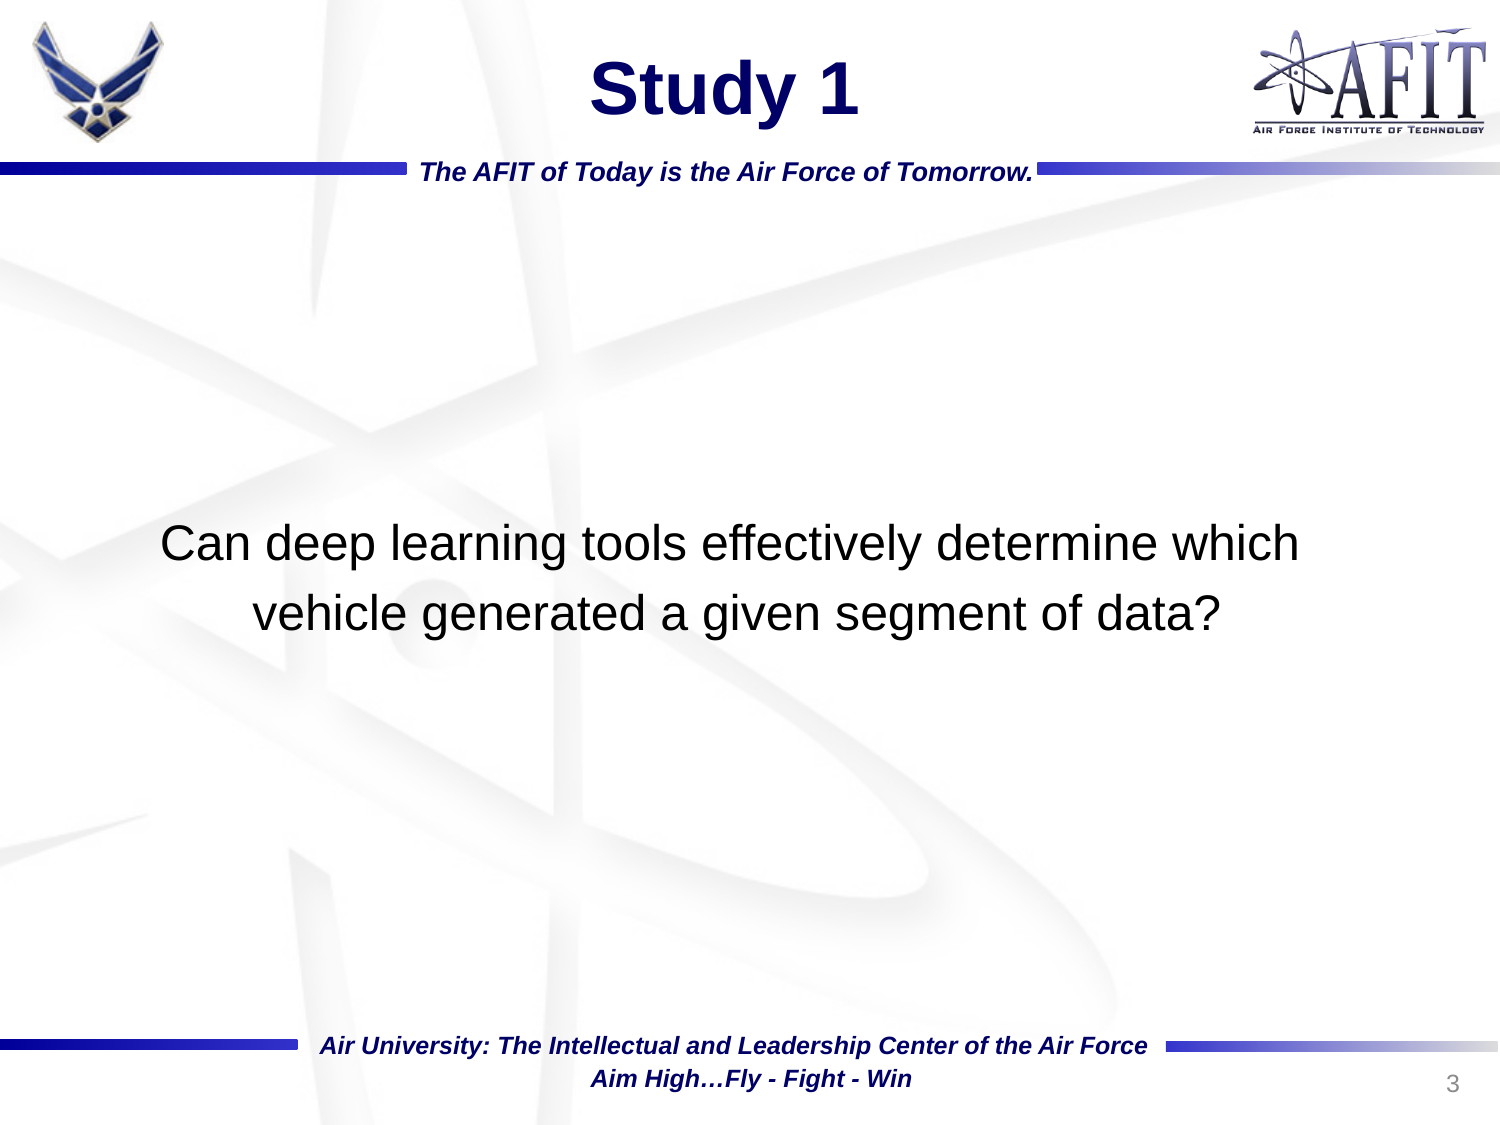

# Study 1
Can deep learning tools effectively determine which
vehicle generated a given segment of data?
3